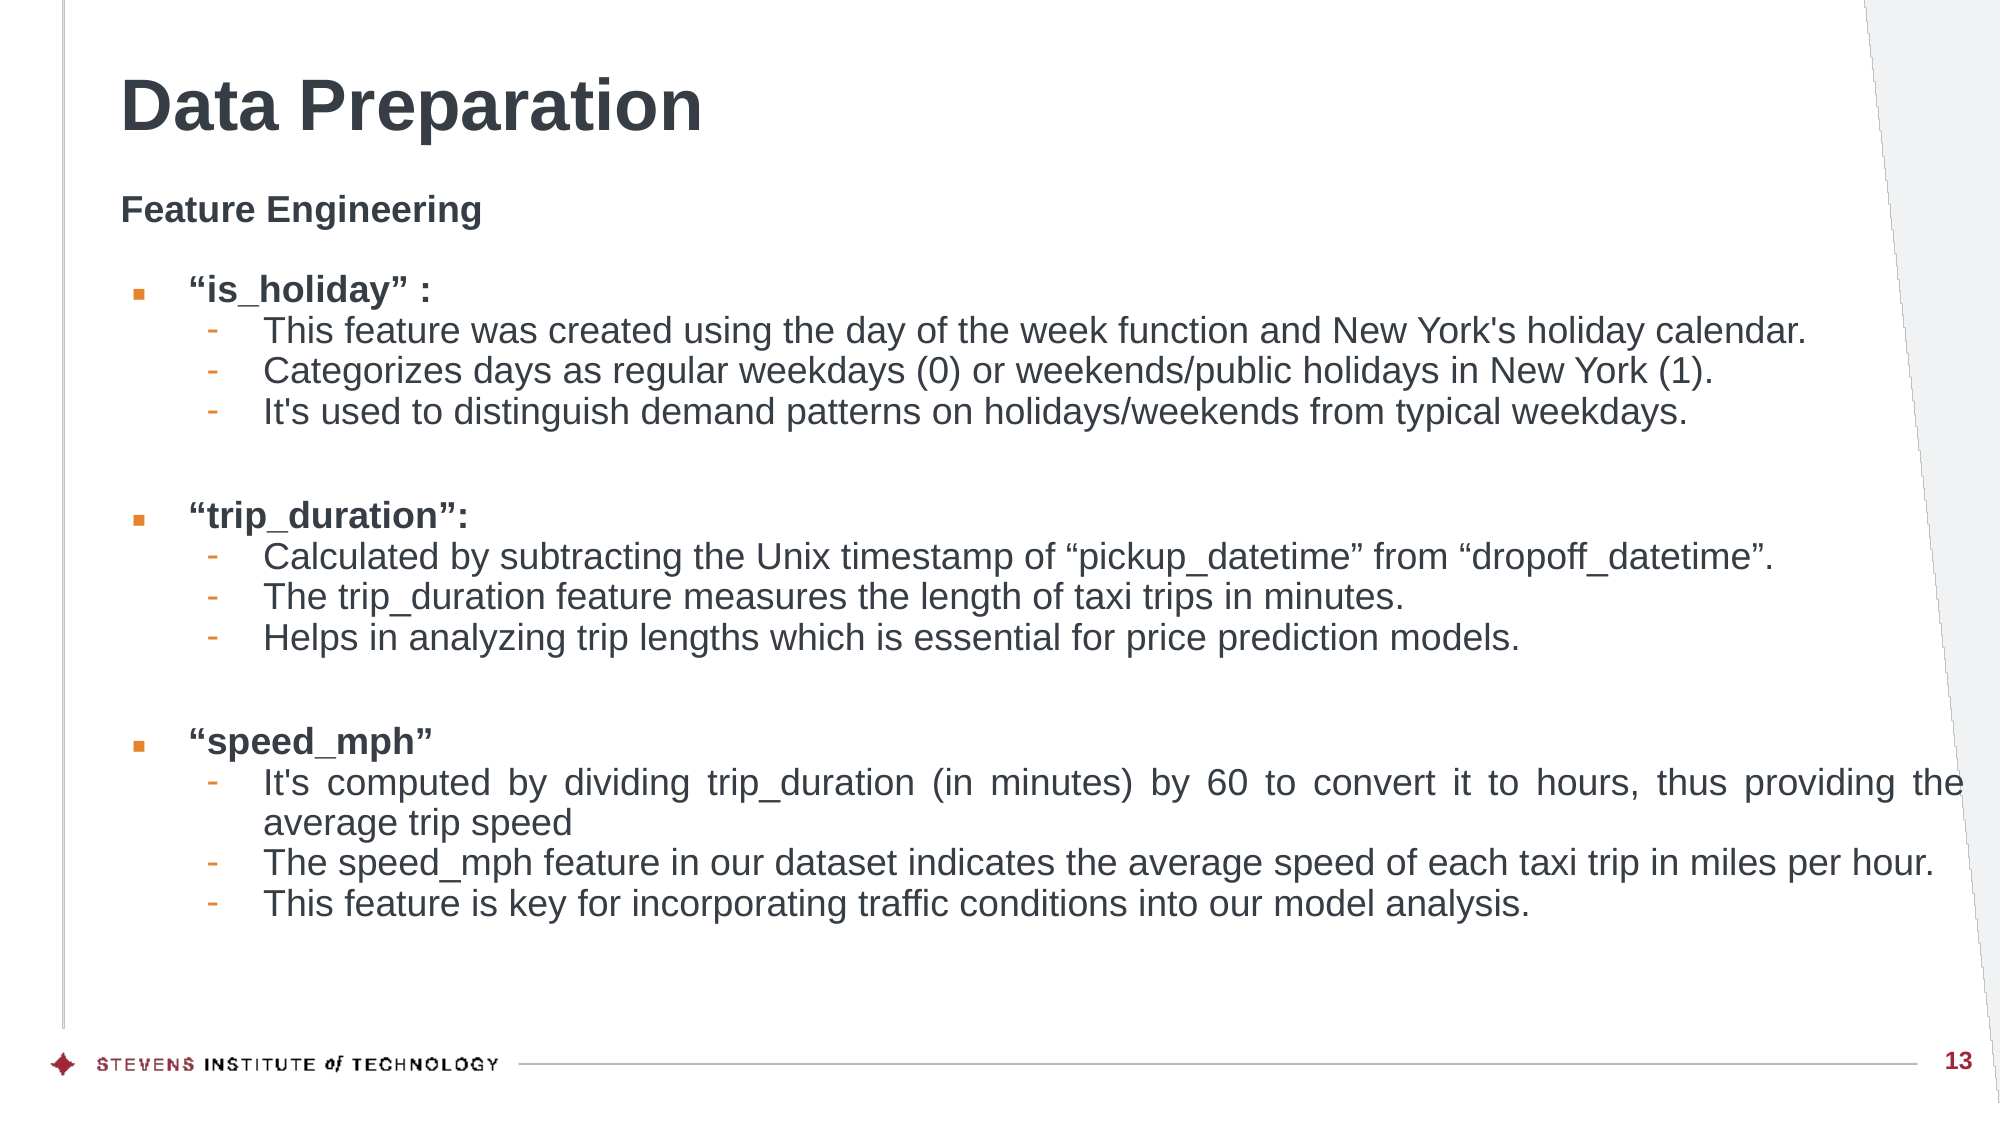

# Data Preparation
Feature Engineering
“is_holiday” :
This feature was created using the day of the week function and New York's holiday calendar.
Categorizes days as regular weekdays (0) or weekends/public holidays in New York (1).
It's used to distinguish demand patterns on holidays/weekends from typical weekdays.

“trip_duration”:
Calculated by subtracting the Unix timestamp of “pickup_datetime” from “dropoff_datetime”.
The trip_duration feature measures the length of taxi trips in minutes.
Helps in analyzing trip lengths which is essential for price prediction models.

“speed_mph”
It's computed by dividing trip_duration (in minutes) by 60 to convert it to hours, thus providing the average trip speed
The speed_mph feature in our dataset indicates the average speed of each taxi trip in miles per hour.
This feature is key for incorporating traffic conditions into our model analysis.

13